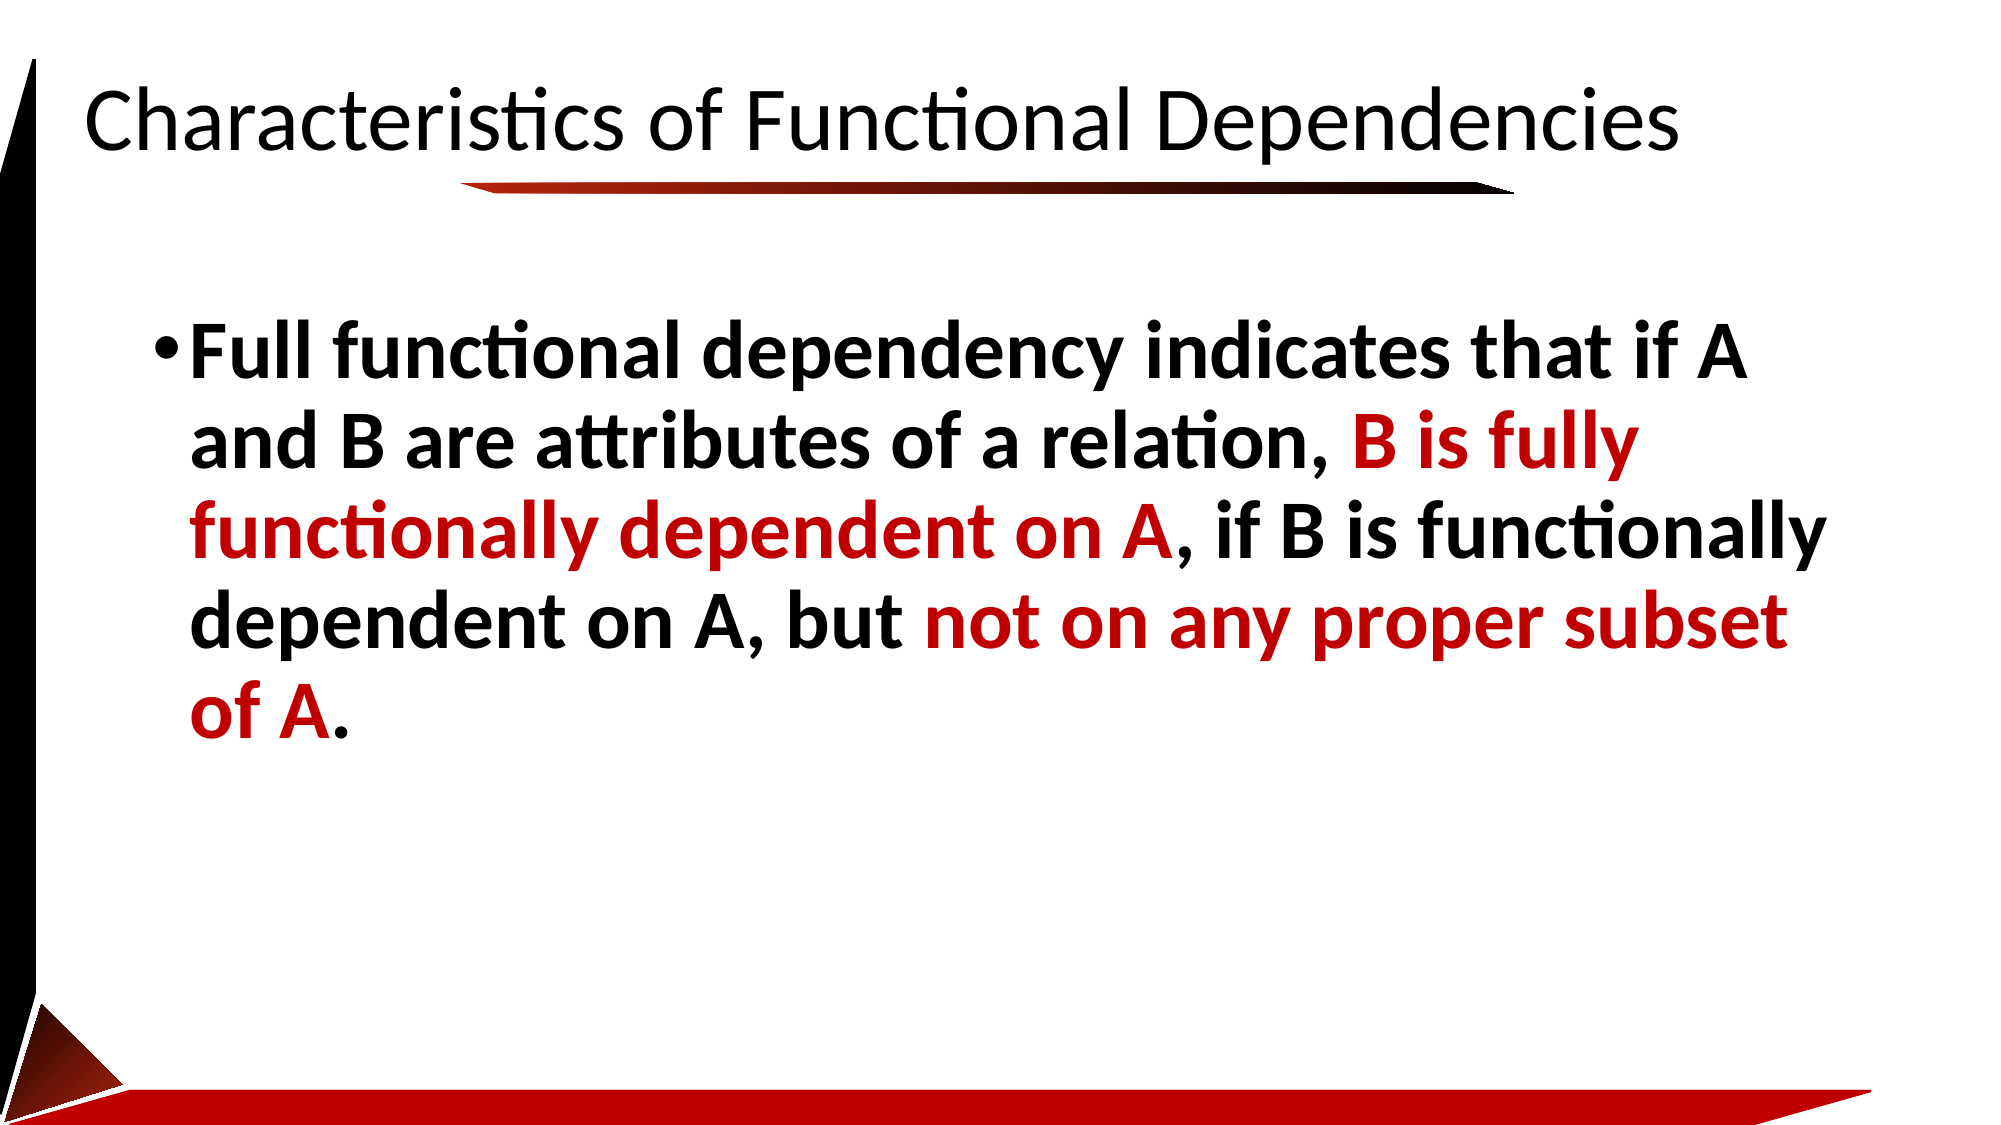

# Characteristics of Functional Dependencies
Full functional dependency indicates that if A and B are attributes of a relation, B is fully functionally dependent on A, if B is functionally dependent on A, but not on any proper subset of A.